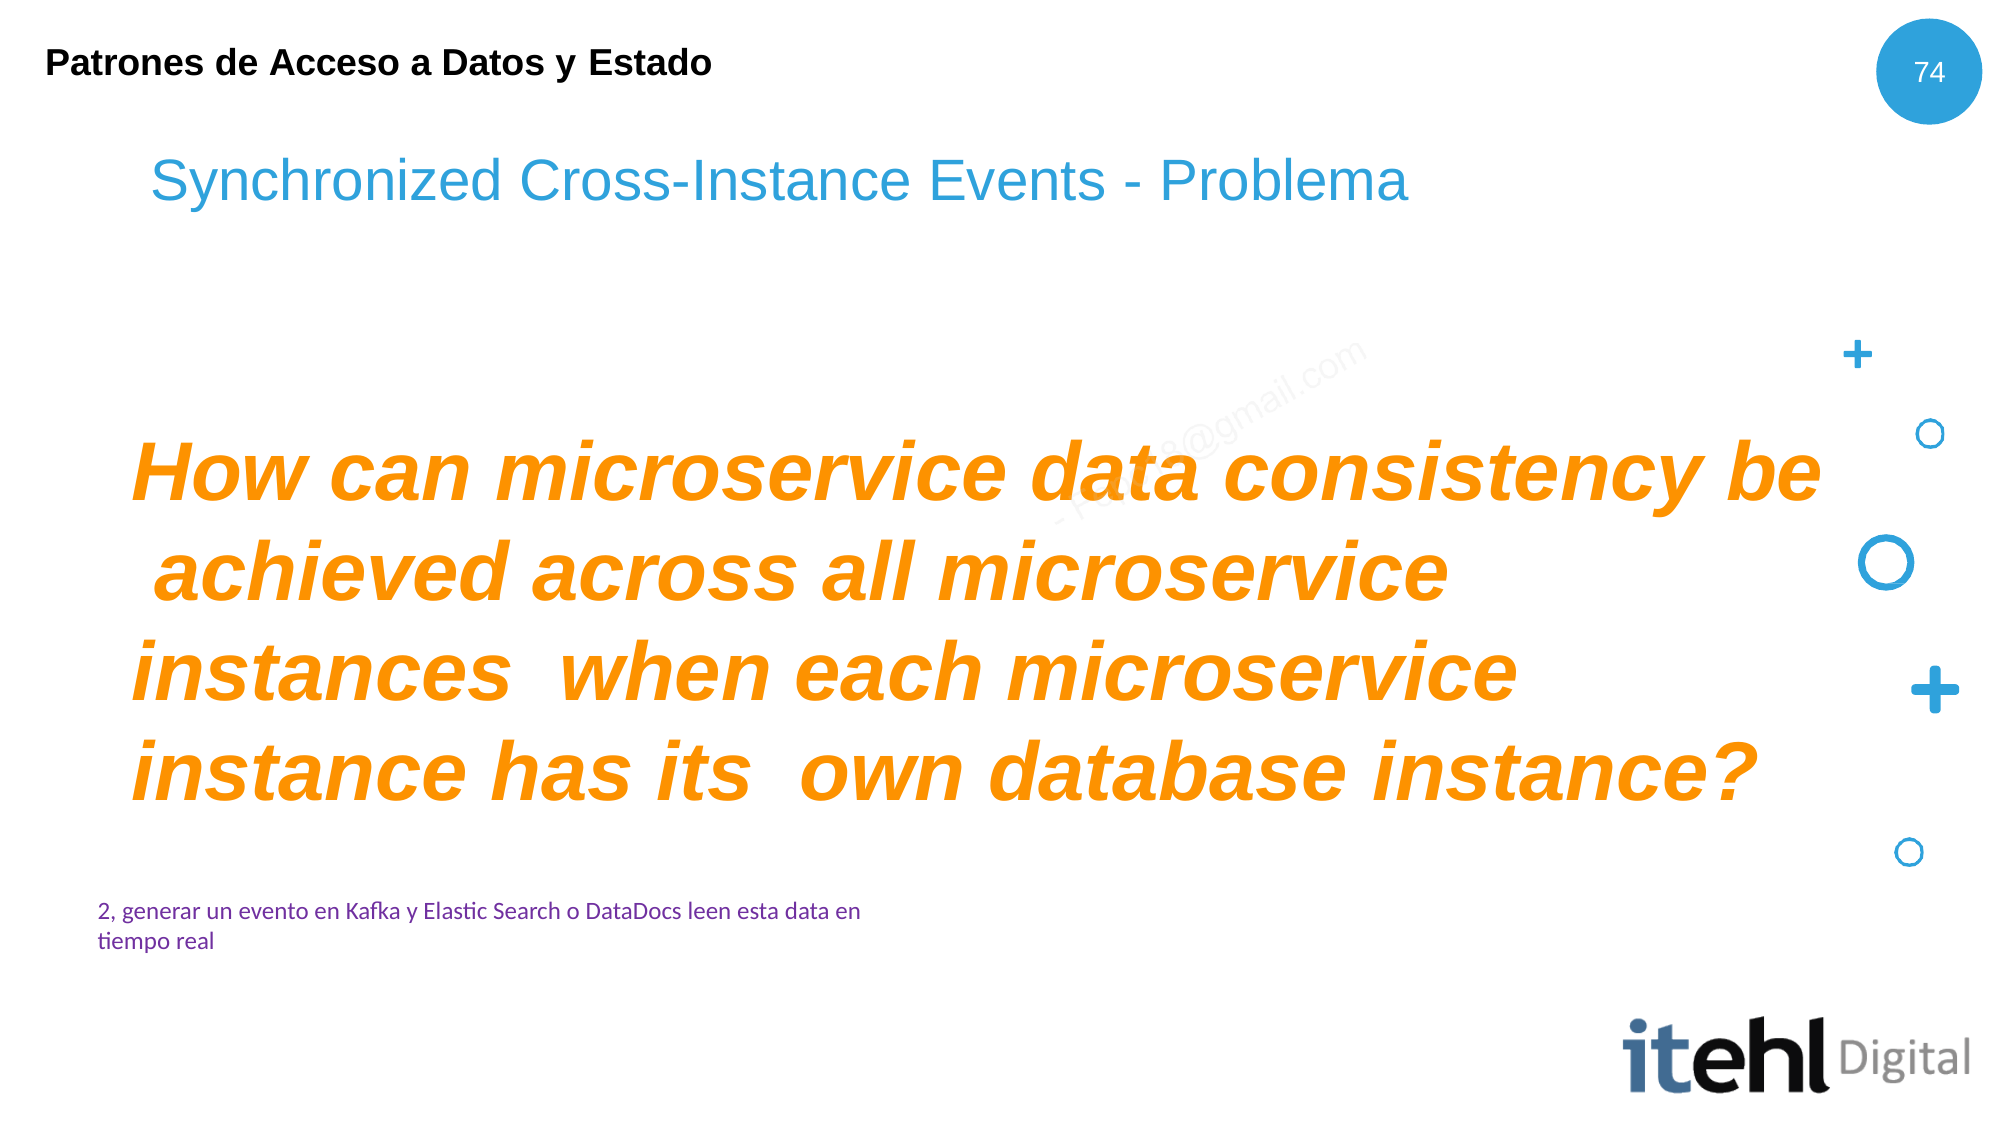

Patrones de Acceso a Datos y Estado
74
Synchronized Cross-Instance Events - Problema

How can microservice data consistency be  achieved across all microservice instances  when each microservice instance has its  own database instance?

2, generar un evento en Kafka y Elastic Search o DataDocs leen esta data en tiempo real